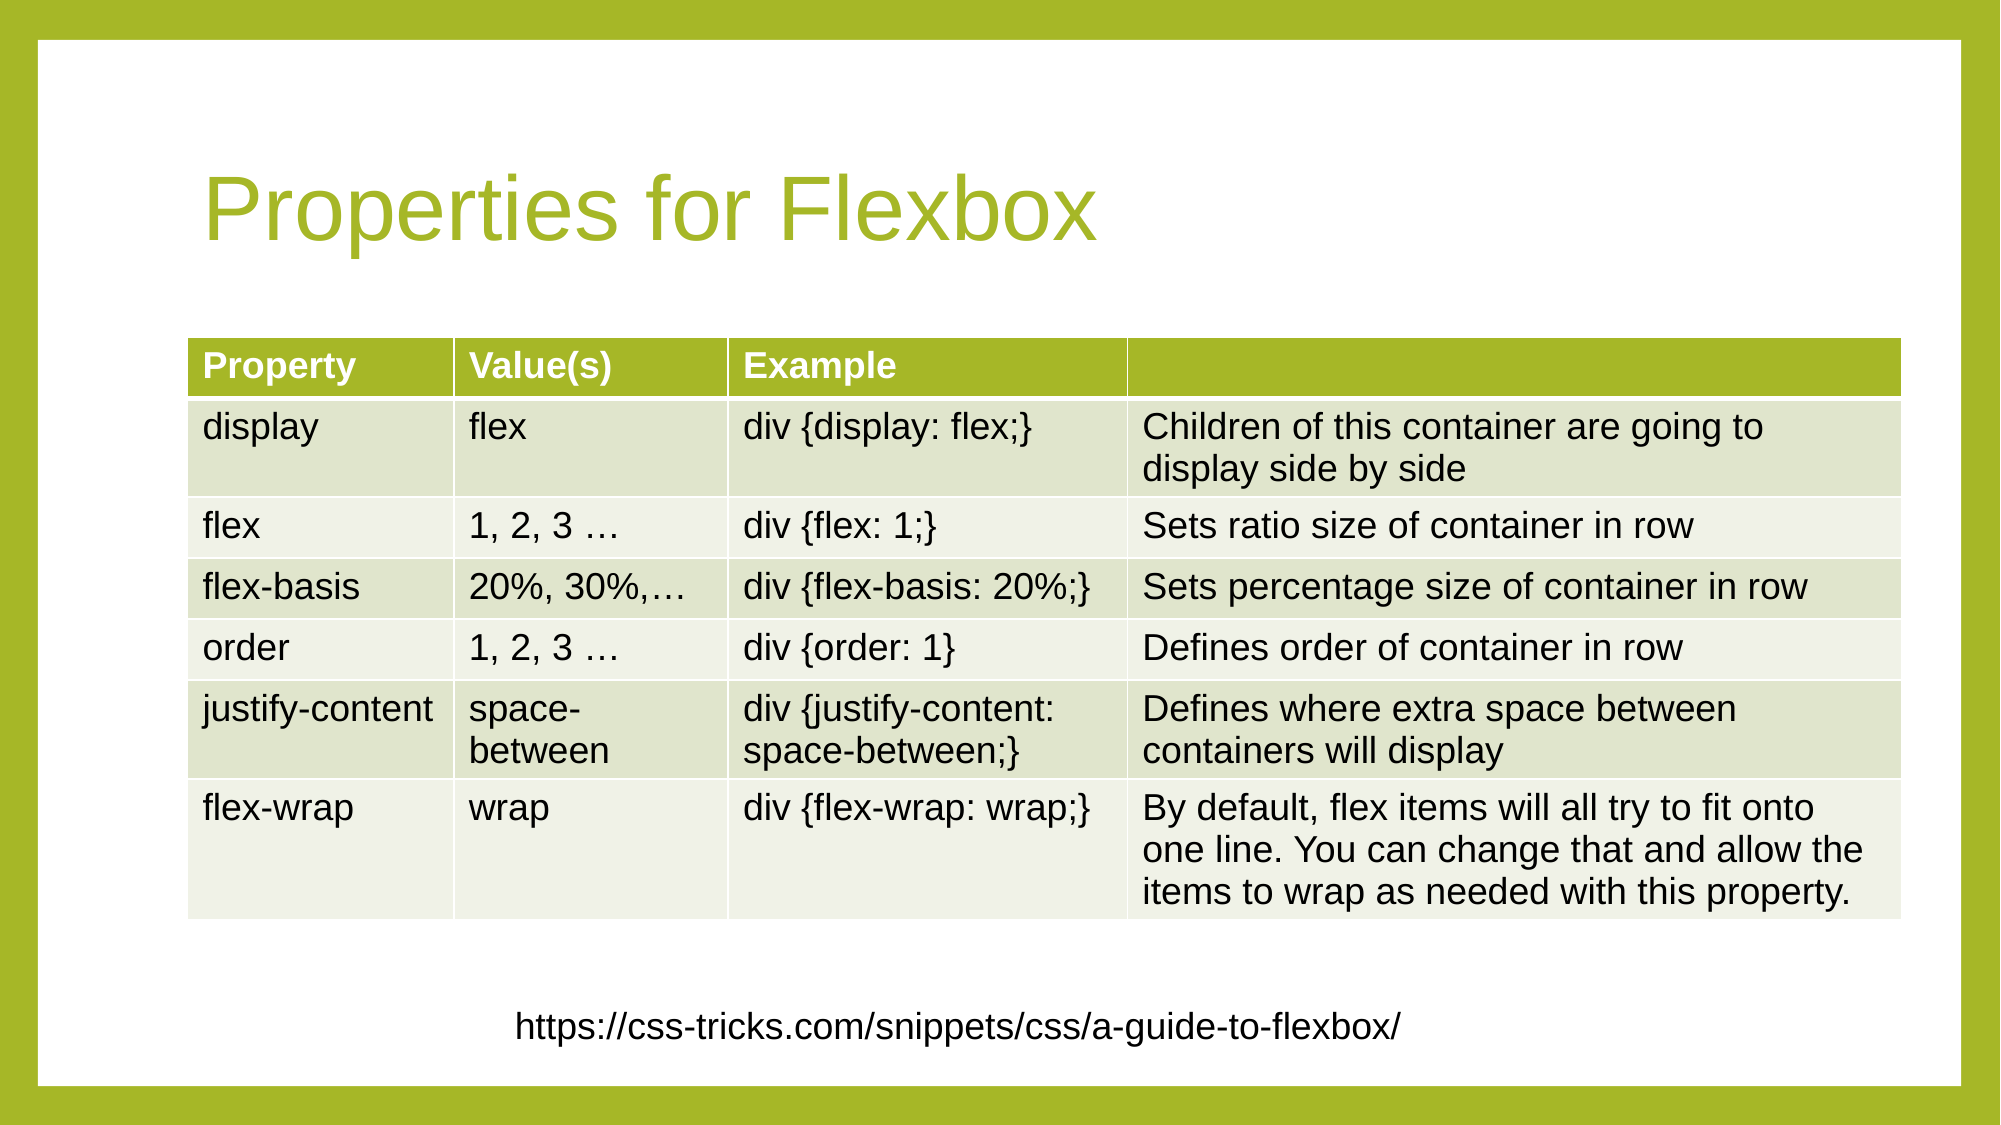

# Properties for Flexbox
| Property | Value(s) | Example |  |
| --- | --- | --- | --- |
| display | flex | div {display: flex;} | Children of this container are going to display side by side |
| flex | 1, 2, 3 … | div {flex: 1;} | Sets ratio size of container in row |
| flex-basis | 20%, 30%,… | div {flex-basis: 20%;} | Sets percentage size of container in row |
| order | 1, 2, 3 … | div {order: 1} | Defines order of container in row |
| justify-content | space-between | div {justify-content: space-between;} | Defines where extra space between containers will display |
| flex-wrap | wrap | div {flex-wrap: wrap;} | By default, flex items will all try to fit onto one line. You can change that and allow the items to wrap as needed with this property. |
https://css-tricks.com/snippets/css/a-guide-to-flexbox/